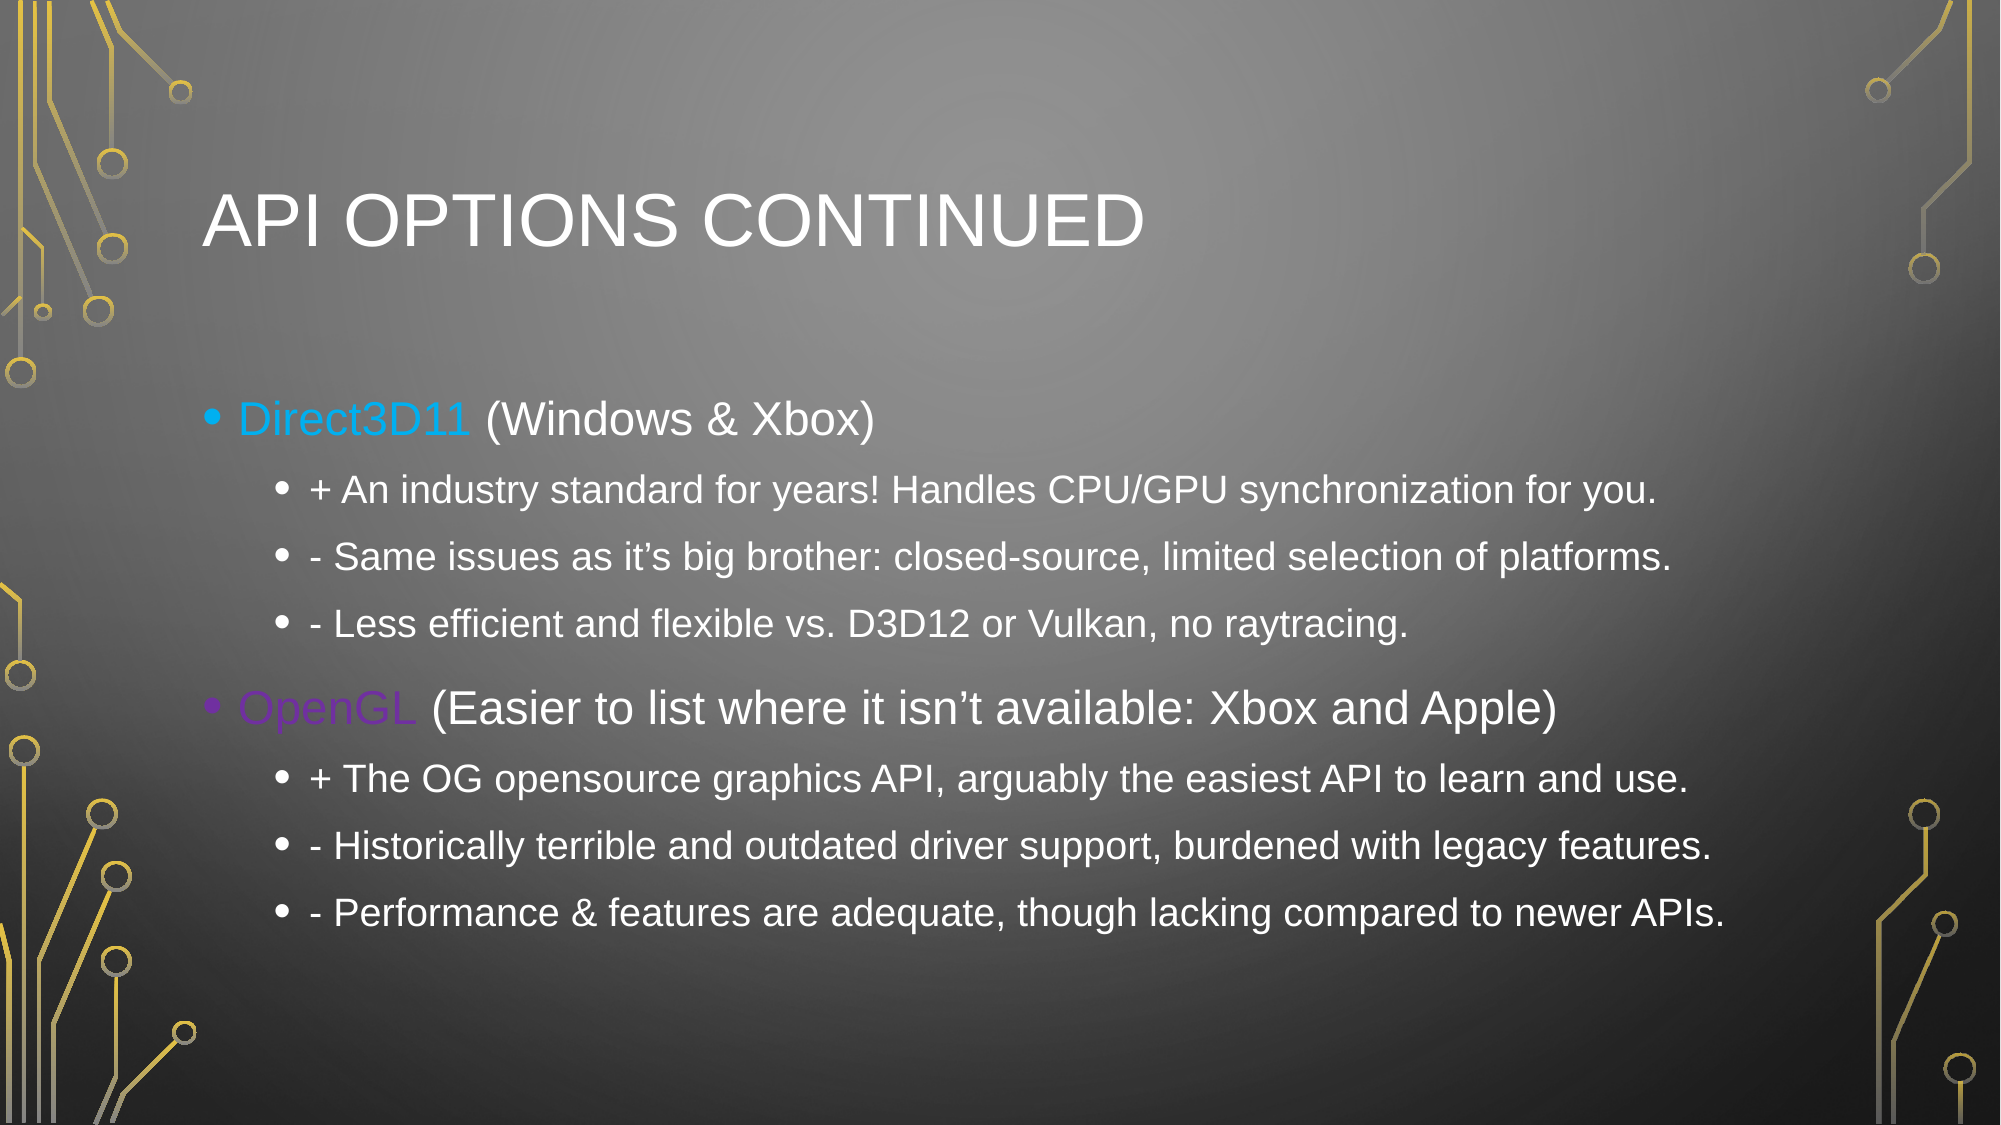

# API OPTIONS CONTINUED
Direct3D11 (Windows & Xbox)
+ An industry standard for years! Handles CPU/GPU synchronization for you.
- Same issues as it’s big brother: closed-source, limited selection of platforms.
- Less efficient and flexible vs. D3D12 or Vulkan, no raytracing.
OpenGL (Easier to list where it isn’t available: Xbox and Apple)
+ The OG opensource graphics API, arguably the easiest API to learn and use.
- Historically terrible and outdated driver support, burdened with legacy features.
- Performance & features are adequate, though lacking compared to newer APIs.